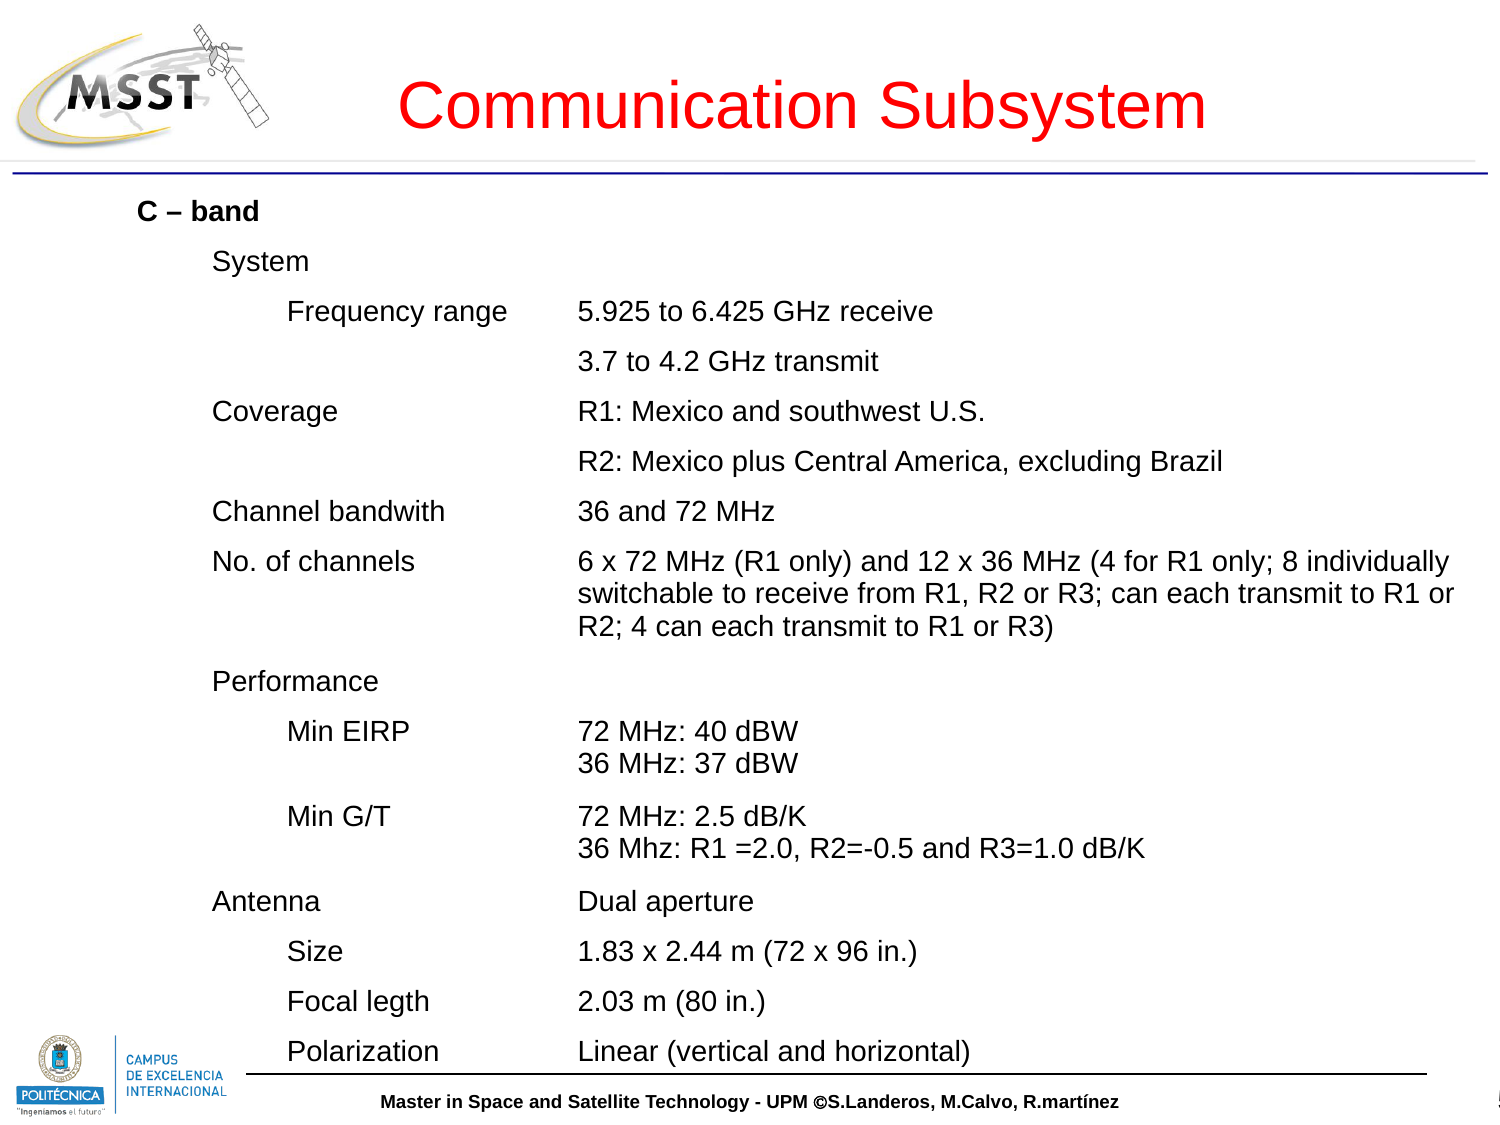

Communication Subsystem
| C – band |  |
| --- | --- |
| System |  |
| Frequency range | 5.925 to 6.425 GHz receive |
|  | 3.7 to 4.2 GHz transmit |
| Coverage | R1: Mexico and southwest U.S. |
|  | R2: Mexico plus Central America, excluding Brazil |
| Channel bandwith | 36 and 72 MHz |
| No. of channels | 6 x 72 MHz (R1 only) and 12 x 36 MHz (4 for R1 only; 8 individually switchable to receive from R1, R2 or R3; can each transmit to R1 or R2; 4 can each transmit to R1 or R3) |
| Performance |  |
| Min EIRP | 72 MHz: 40 dBW 36 MHz: 37 dBW |
| Min G/T | 72 MHz: 2.5 dB/K 36 Mhz: R1 =2.0, R2=-0.5 and R3=1.0 dB/K |
| Antenna | Dual aperture |
| Size | 1.83 x 2.44 m (72 x 96 in.) |
| Focal legth | 2.03 m (80 in.) |
| Polarization | Linear (vertical and horizontal) |